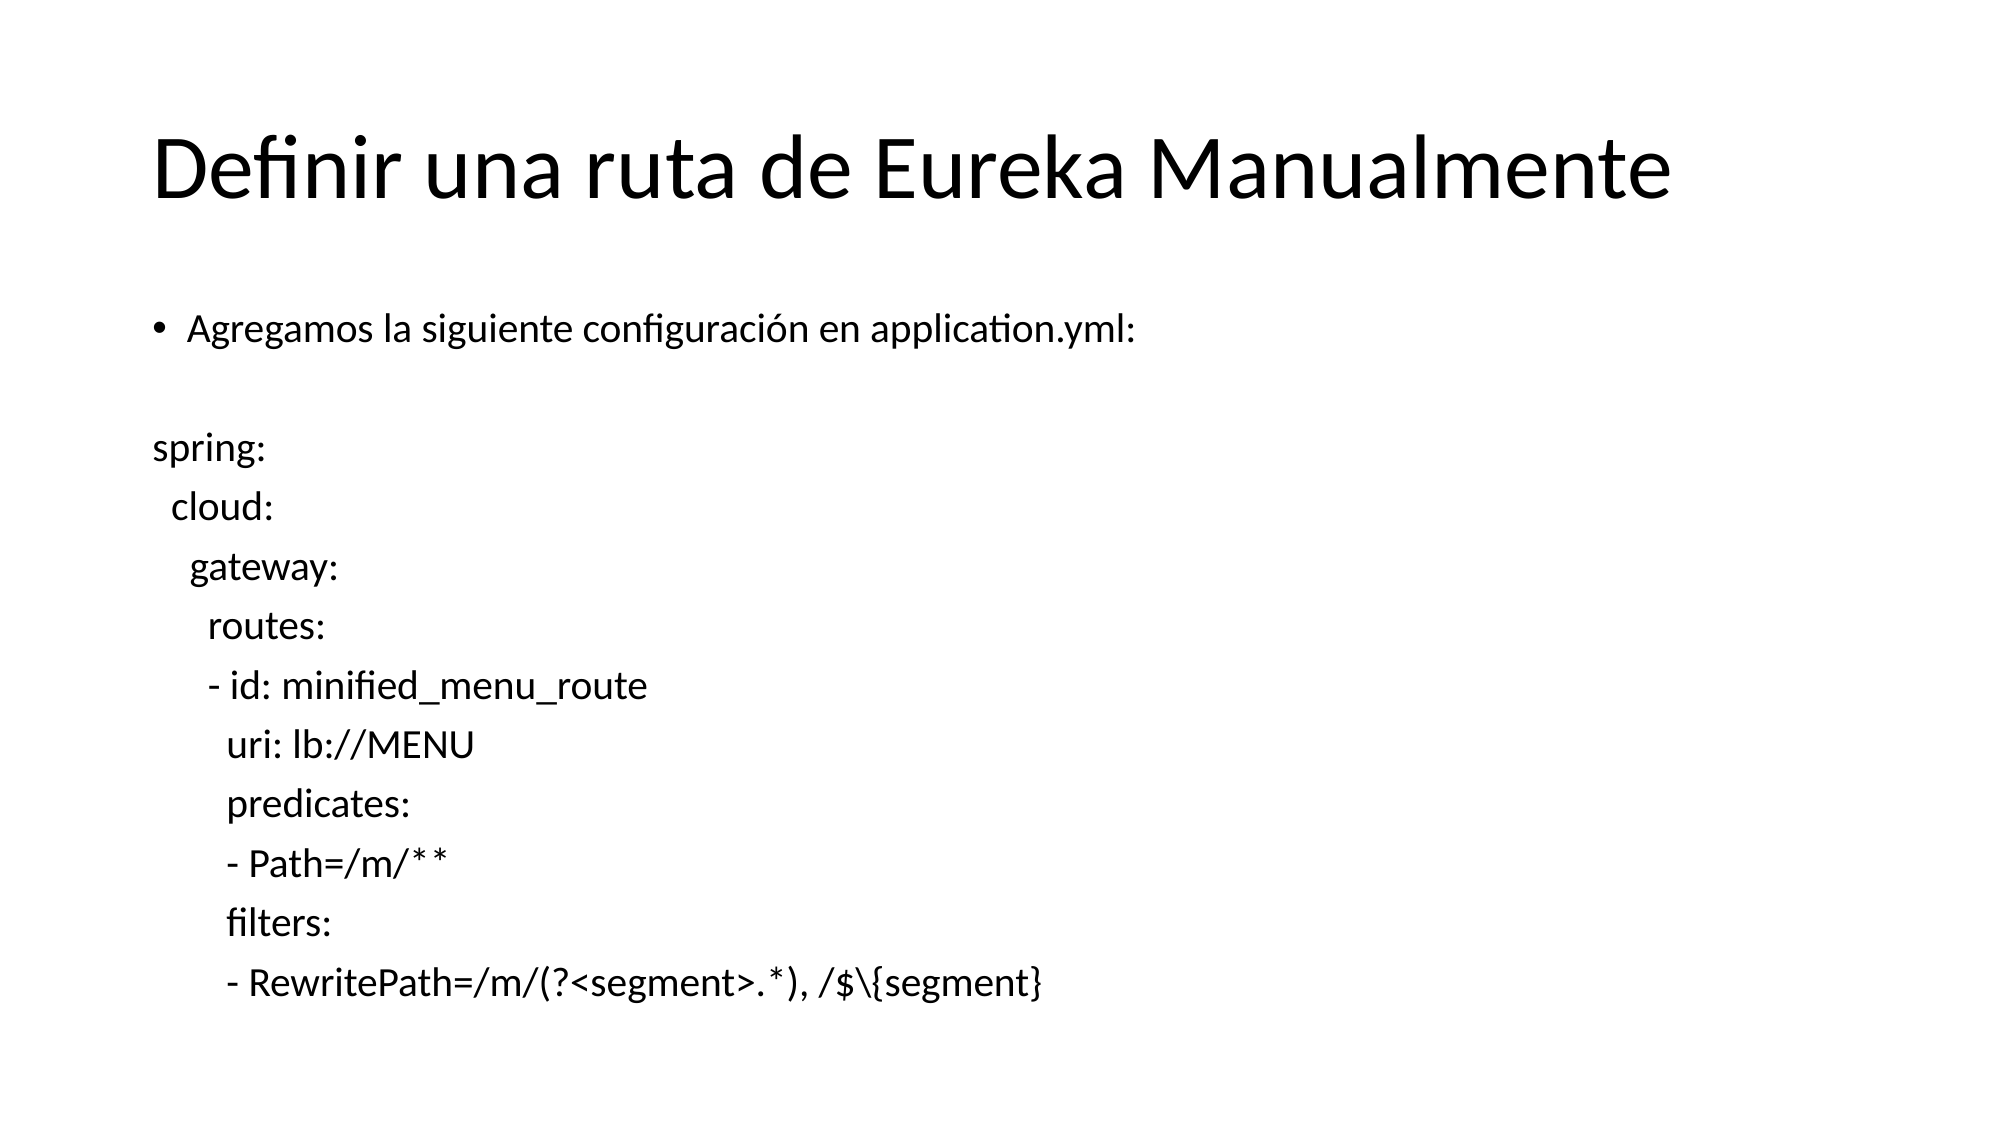

# Definir una ruta de Eureka Manualmente
Agregamos la siguiente configuración en application.yml:

spring:
  cloud:
    gateway:
      routes:
      - id: minified_menu_route
        uri: lb://MENU
        predicates:
        - Path=/m/**
        filters:
        - RewritePath=/m/(?<segment>.*), /$\{segment}